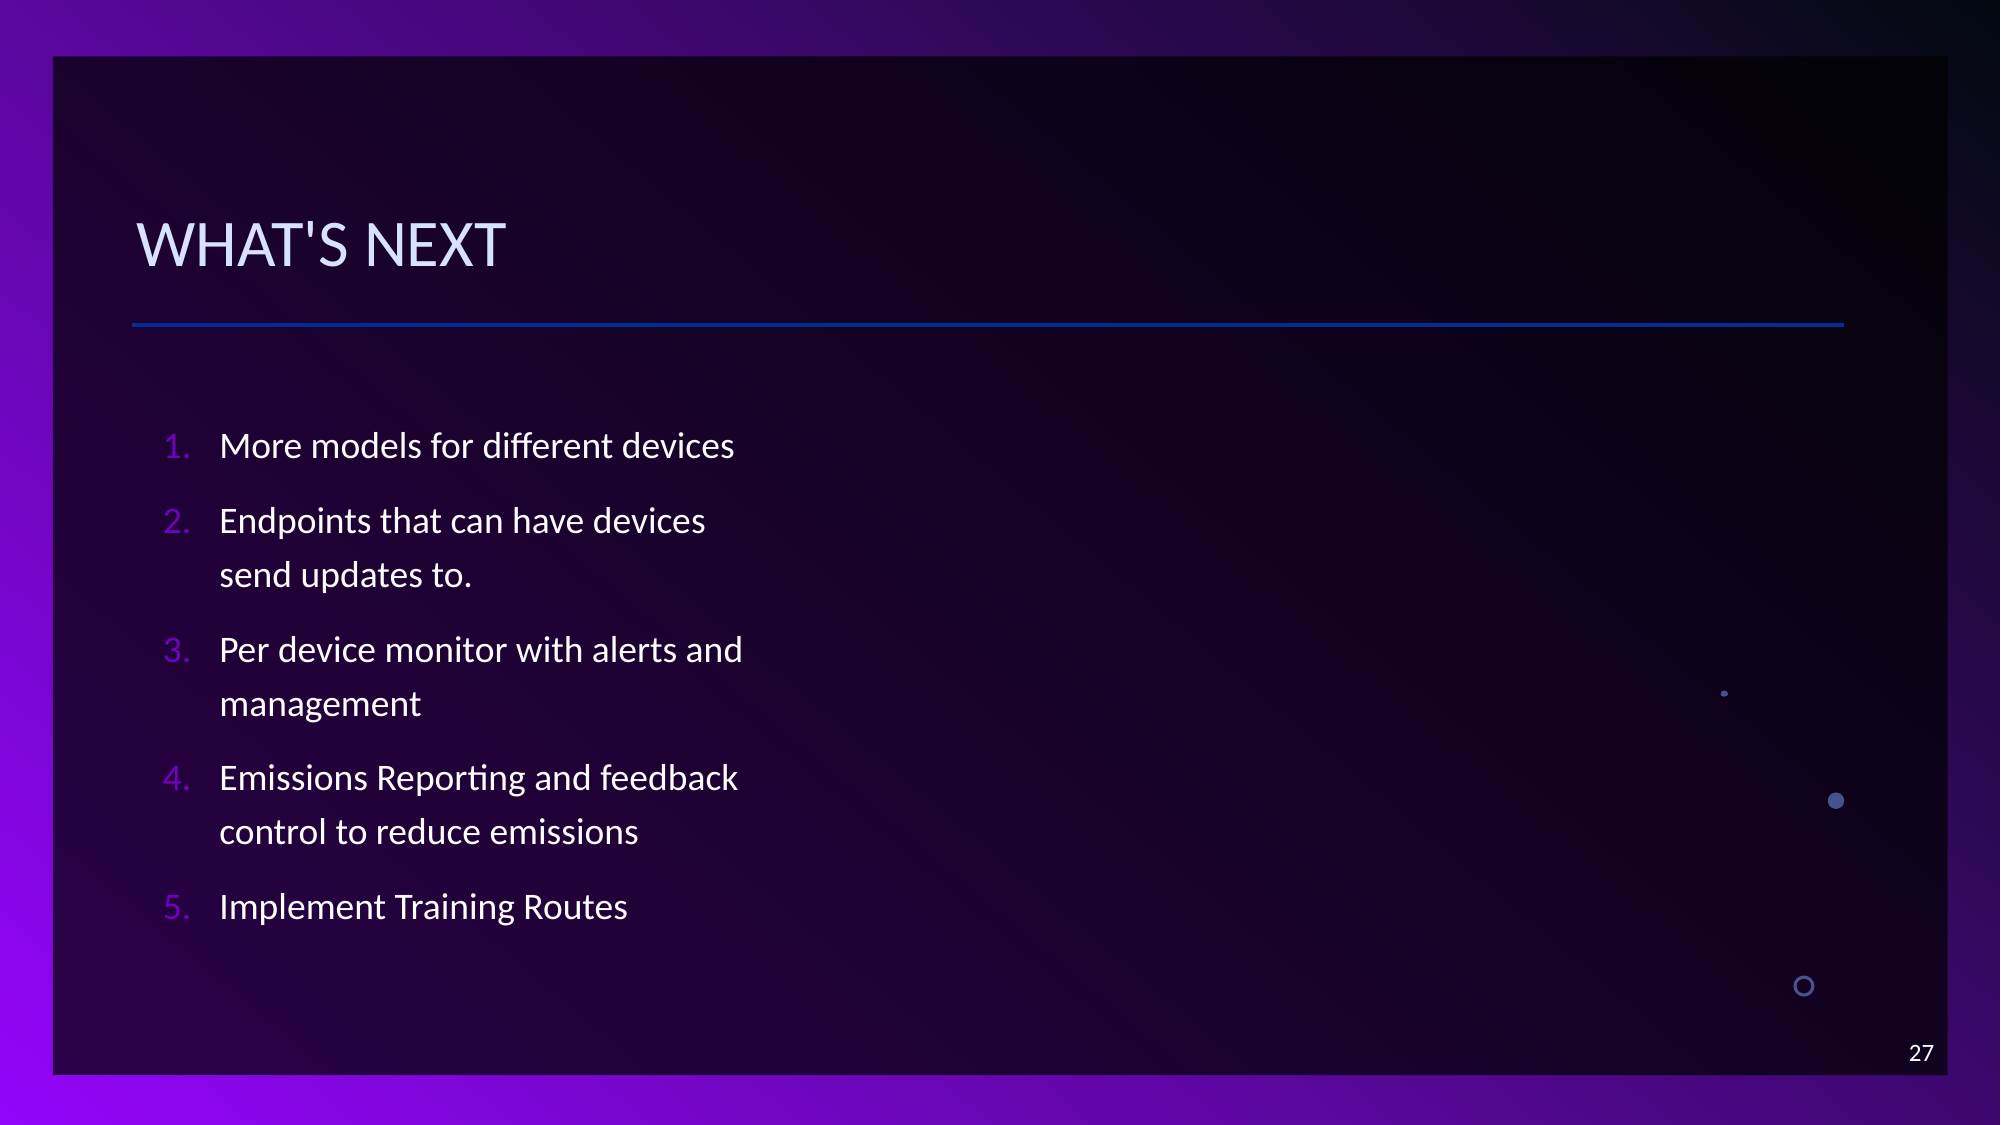

# What's next
More models for different devices
Endpoints that can have devices send updates to.
Per device monitor with alerts and management
Emissions Reporting and feedback control to reduce emissions
Implement Training Routes

27